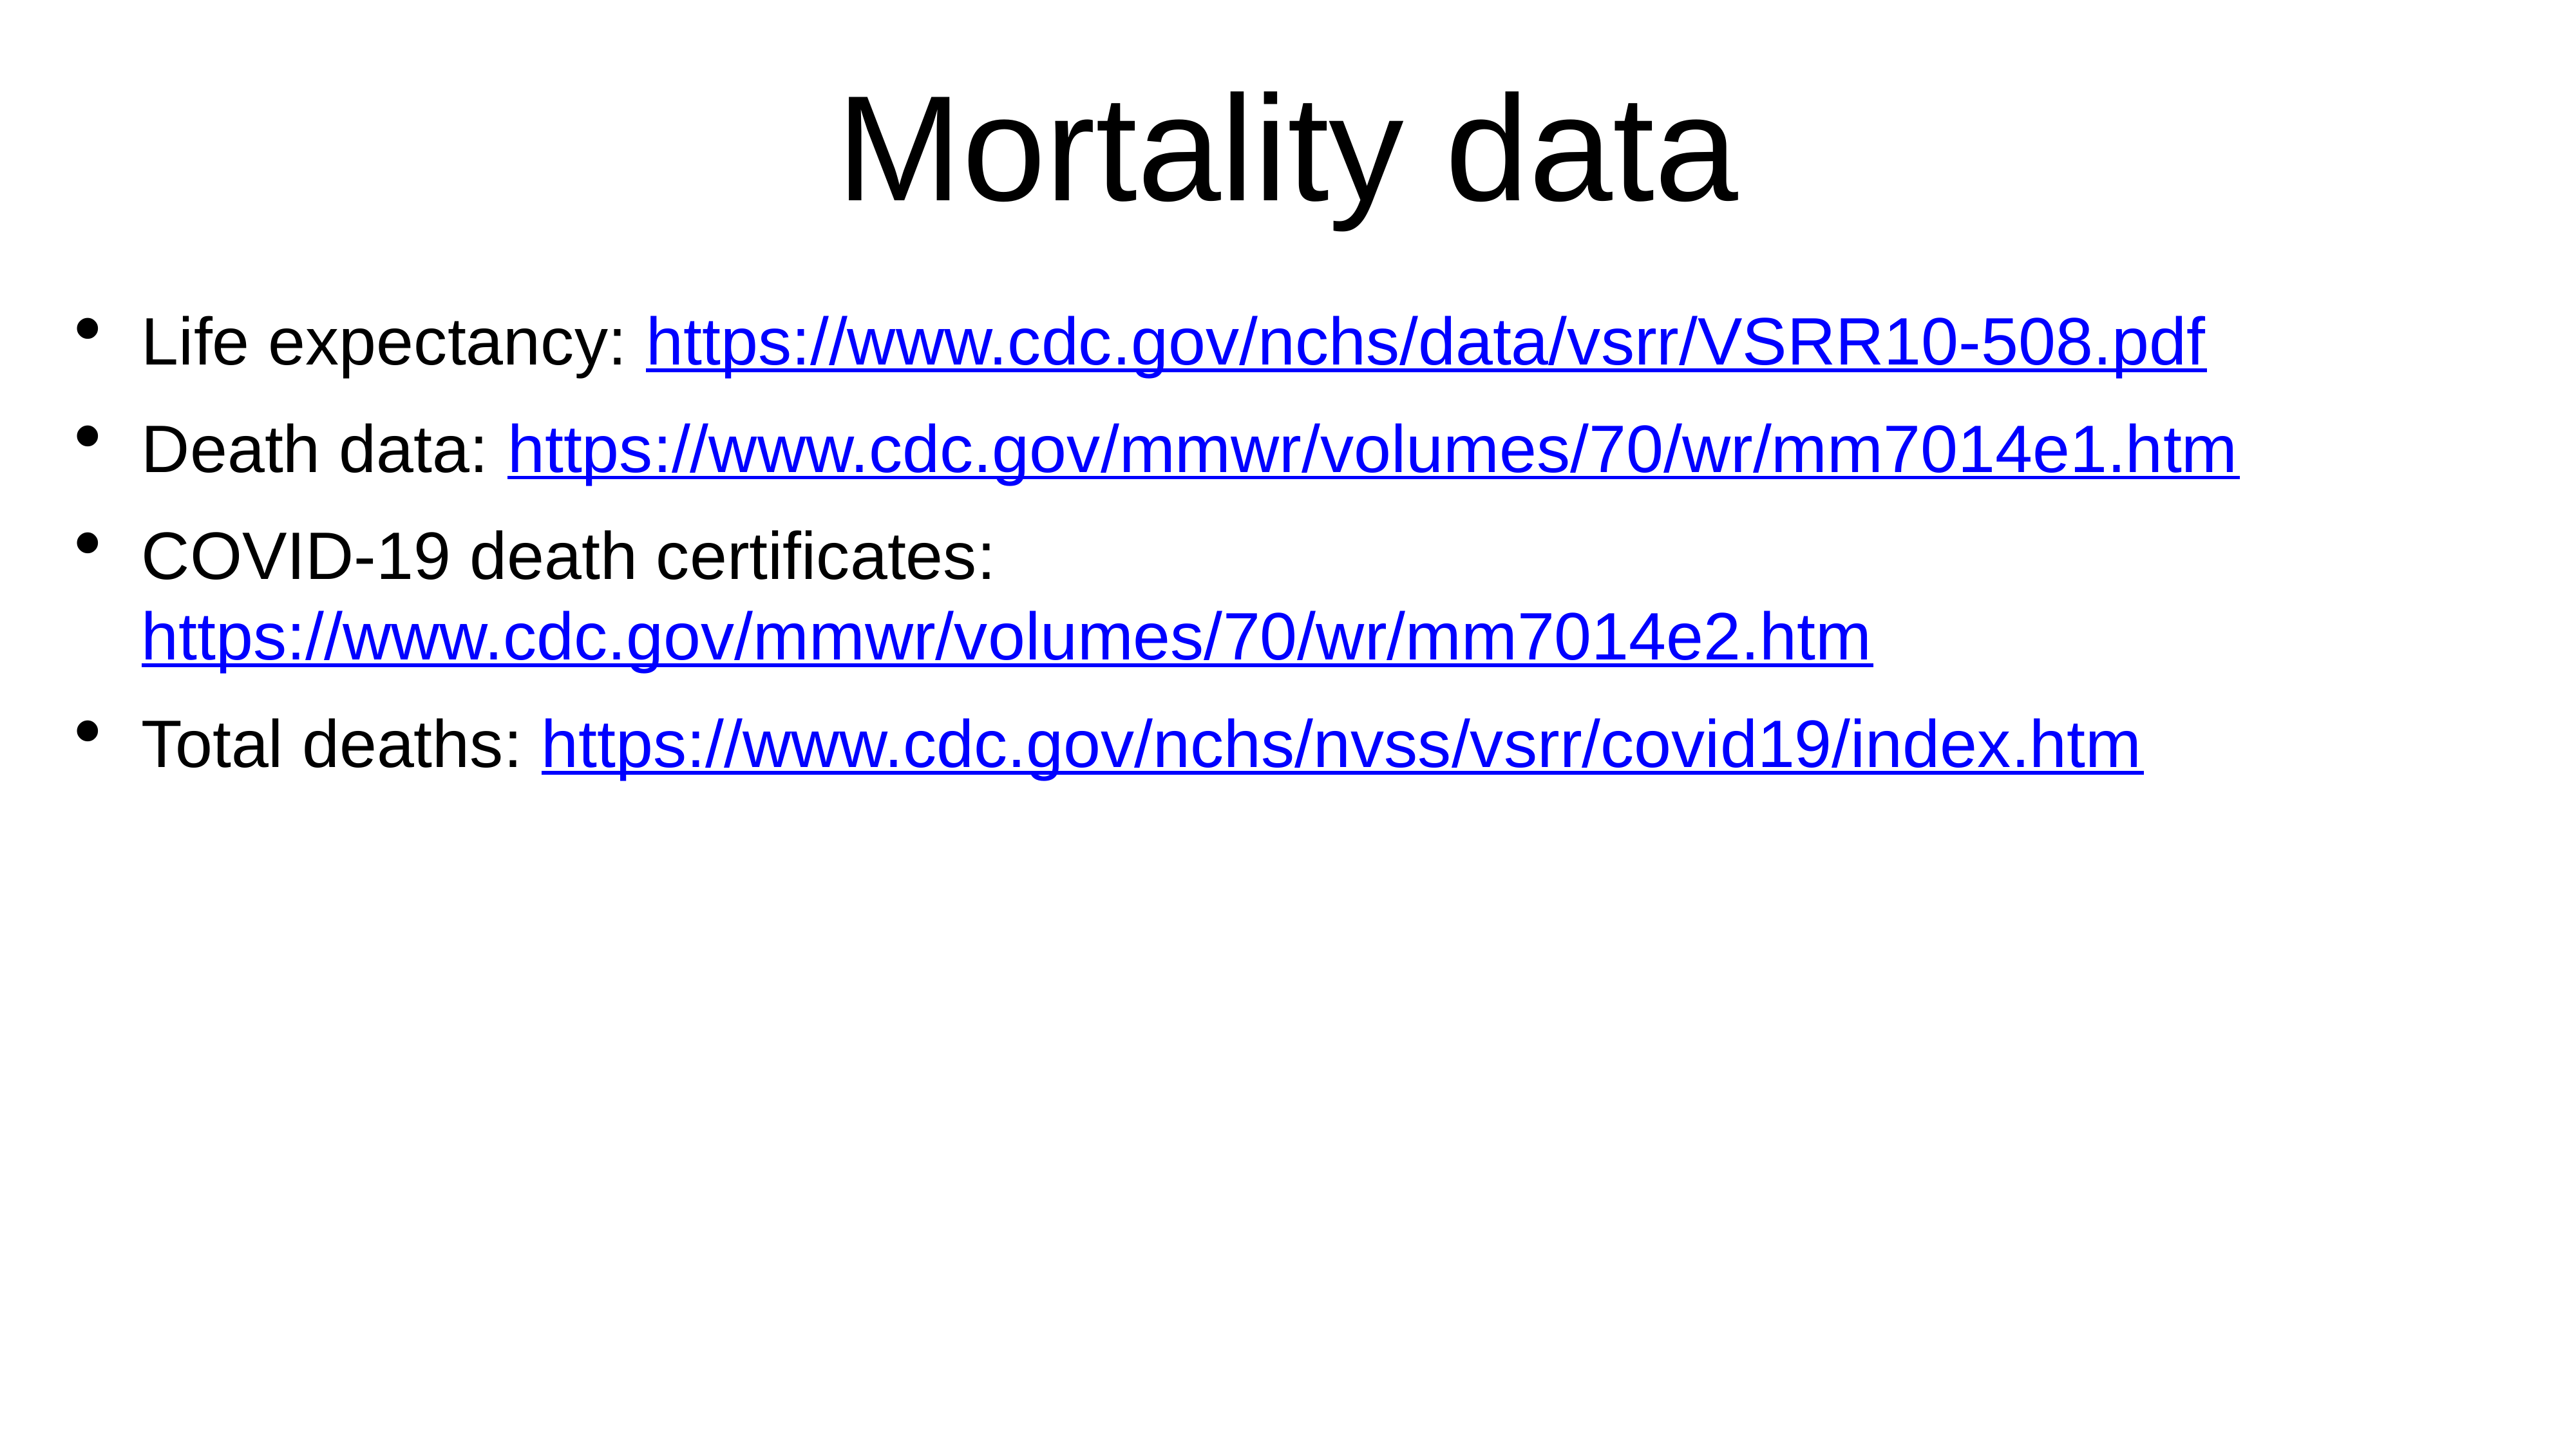

# Mortality data
Life expectancy: https://www.cdc.gov/nchs/data/vsrr/VSRR10-508.pdf
Death data: https://www.cdc.gov/mmwr/volumes/70/wr/mm7014e1.htm
COVID-19 death certificates: https://www.cdc.gov/mmwr/volumes/70/wr/mm7014e2.htm
Total deaths: https://www.cdc.gov/nchs/nvss/vsrr/covid19/index.htm